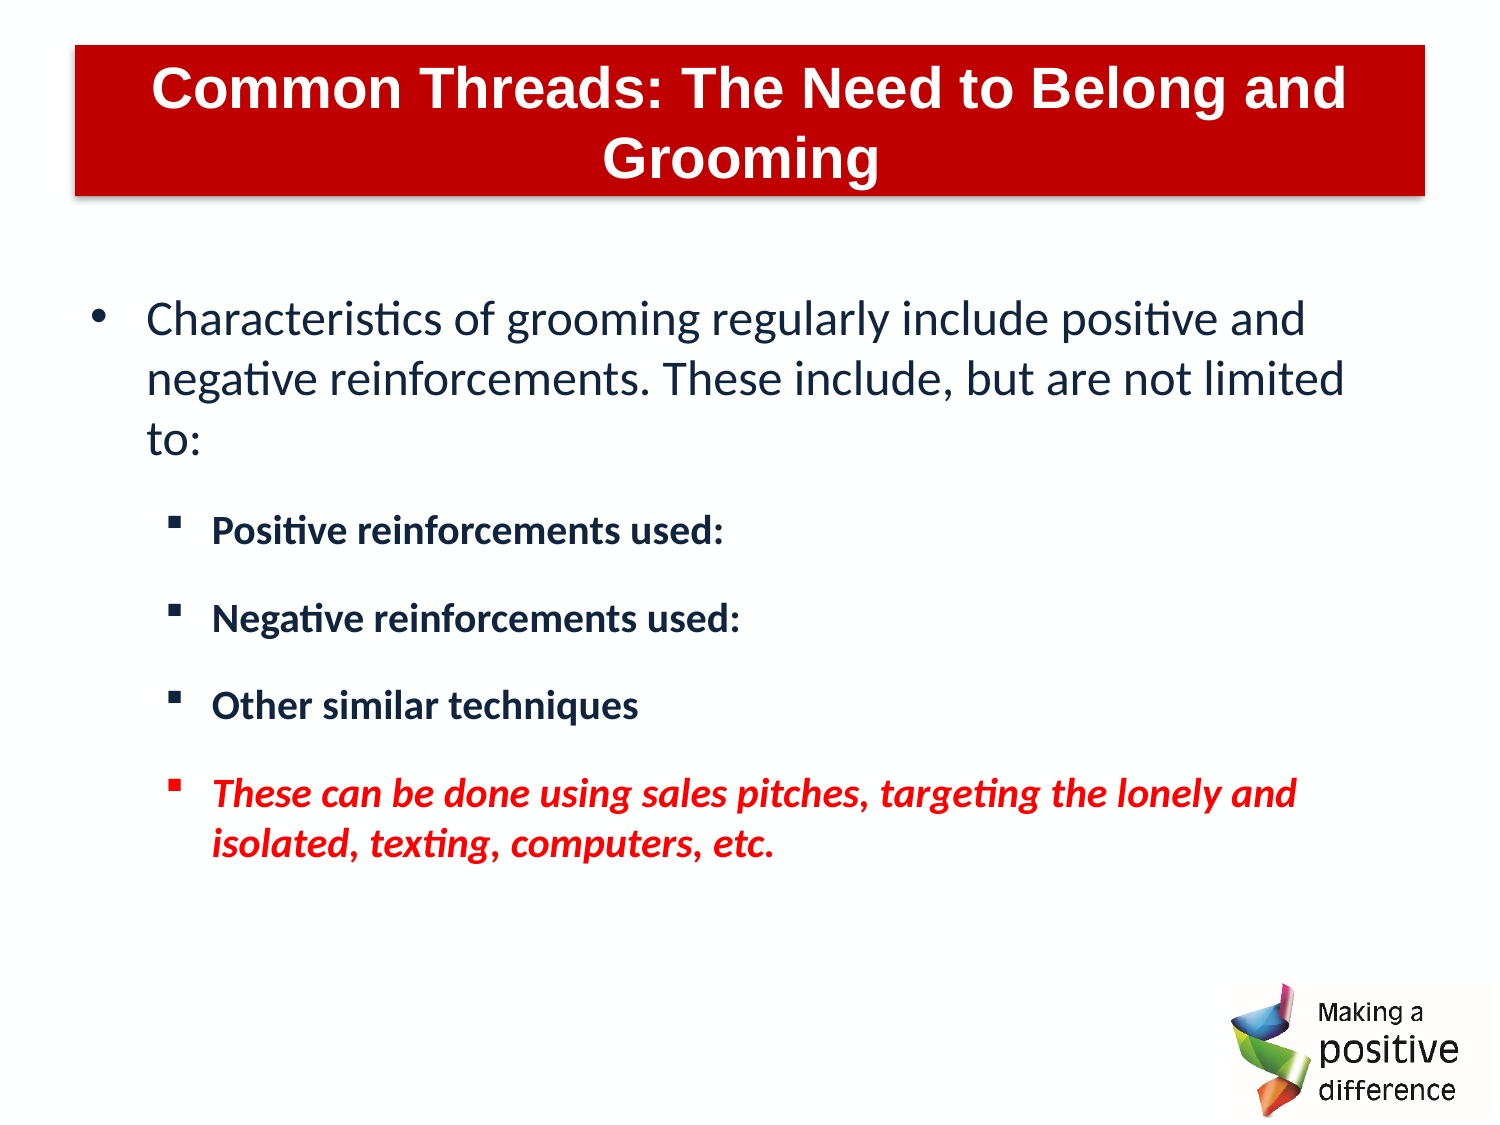

# Common Threads: The Need to Belong and Grooming

Characteristics of grooming regularly include positive and negative reinforcements. These include, but are not limited to:

Positive reinforcements used:

Negative reinforcements used:

Other similar techniques

These can be done using sales pitches, targeting the lonely and isolated, texting, computers, etc.